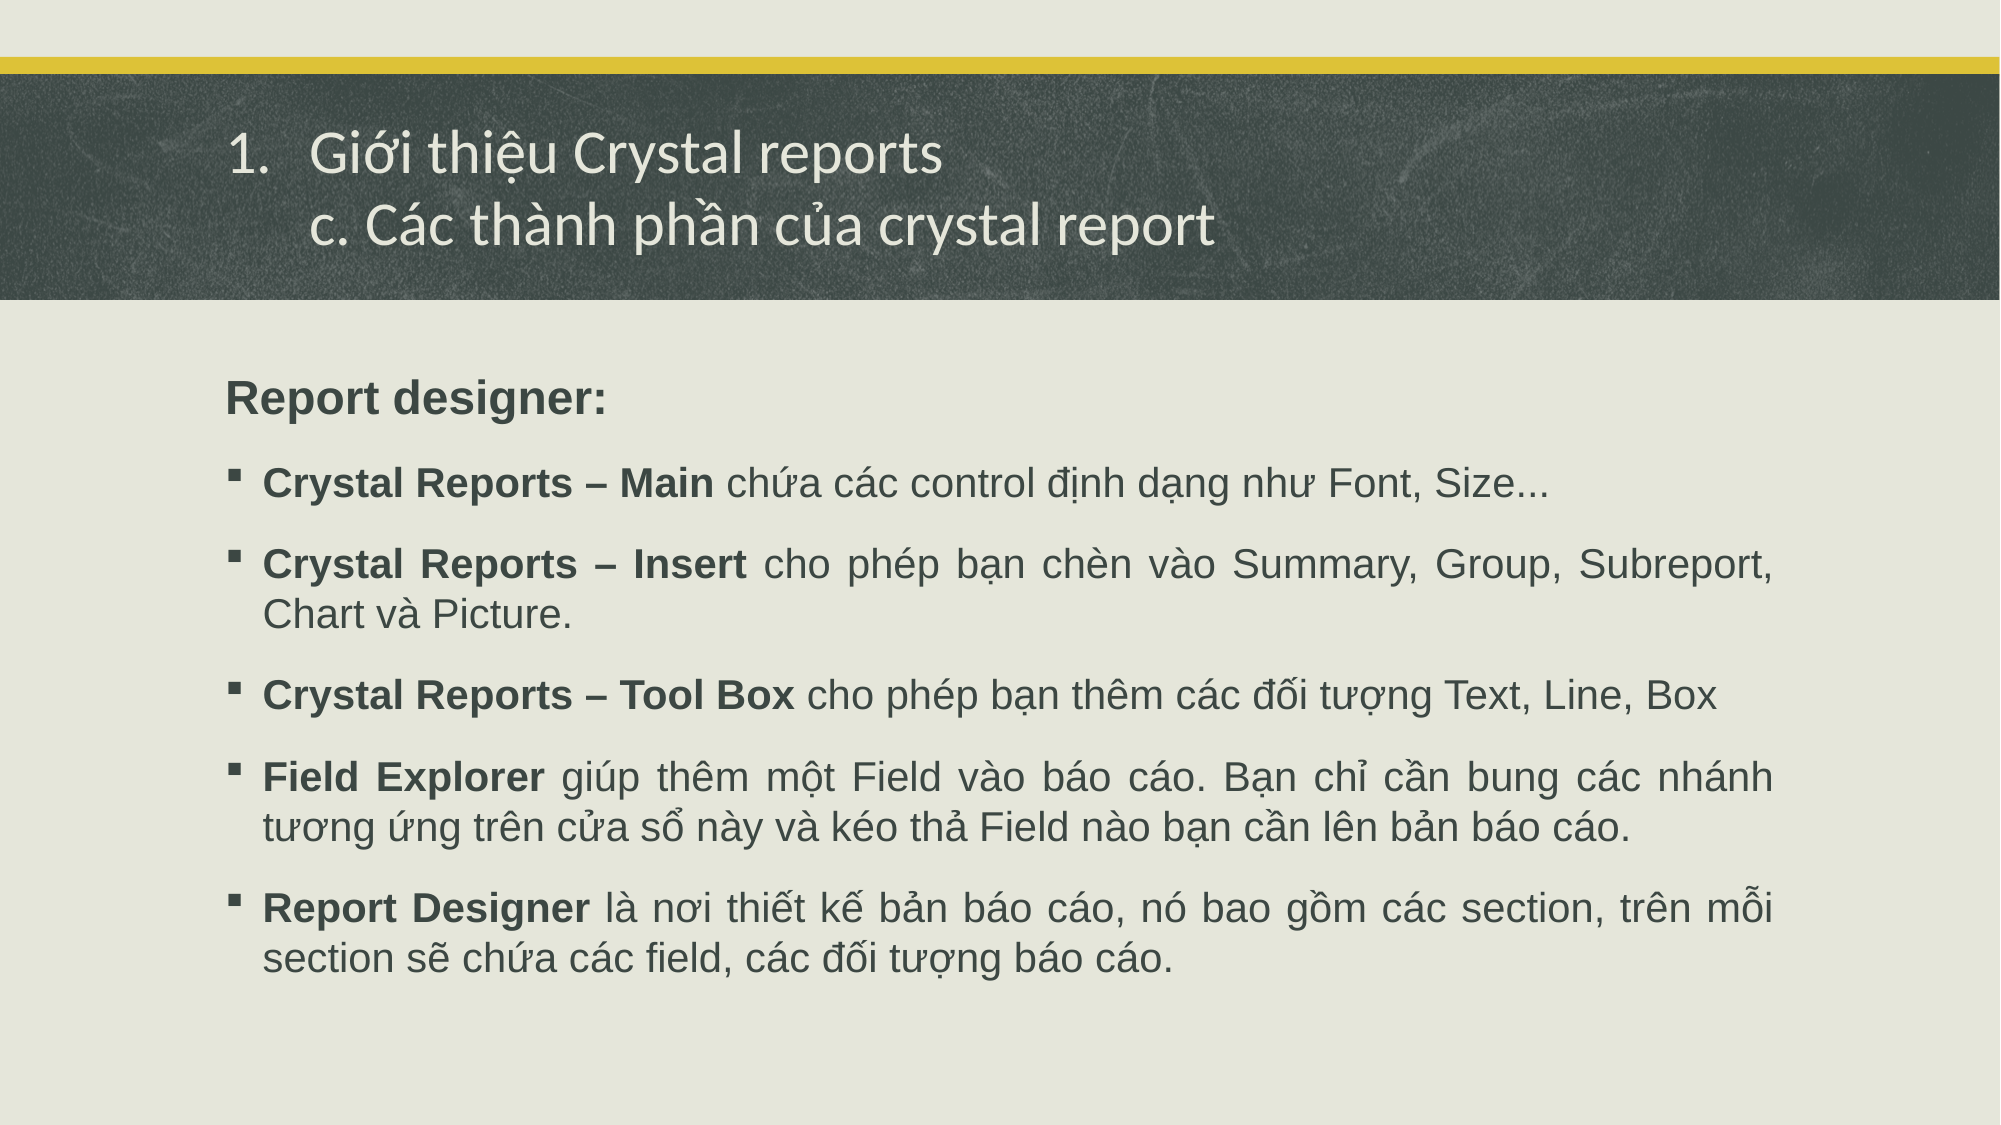

# Giới thiệu Crystal reports c. Các thành phần của crystal report
Report designer:
Crystal Reports – Main chứa các control định dạng như Font, Size...
Crystal Reports – Insert cho phép bạn chèn vào Summary, Group, Subreport, Chart và Picture.
Crystal Reports – Tool Box cho phép bạn thêm các đối tượng Text, Line, Box
Field Explorer giúp thêm một Field vào báo cáo. Bạn chỉ cần bung các nhánh tương ứng trên cửa sổ này và kéo thả Field nào bạn cần lên bản báo cáo.
Report Designer là nơi thiết kế bản báo cáo, nó bao gồm các section, trên mỗi section sẽ chứa các field, các đối tượng báo cáo.